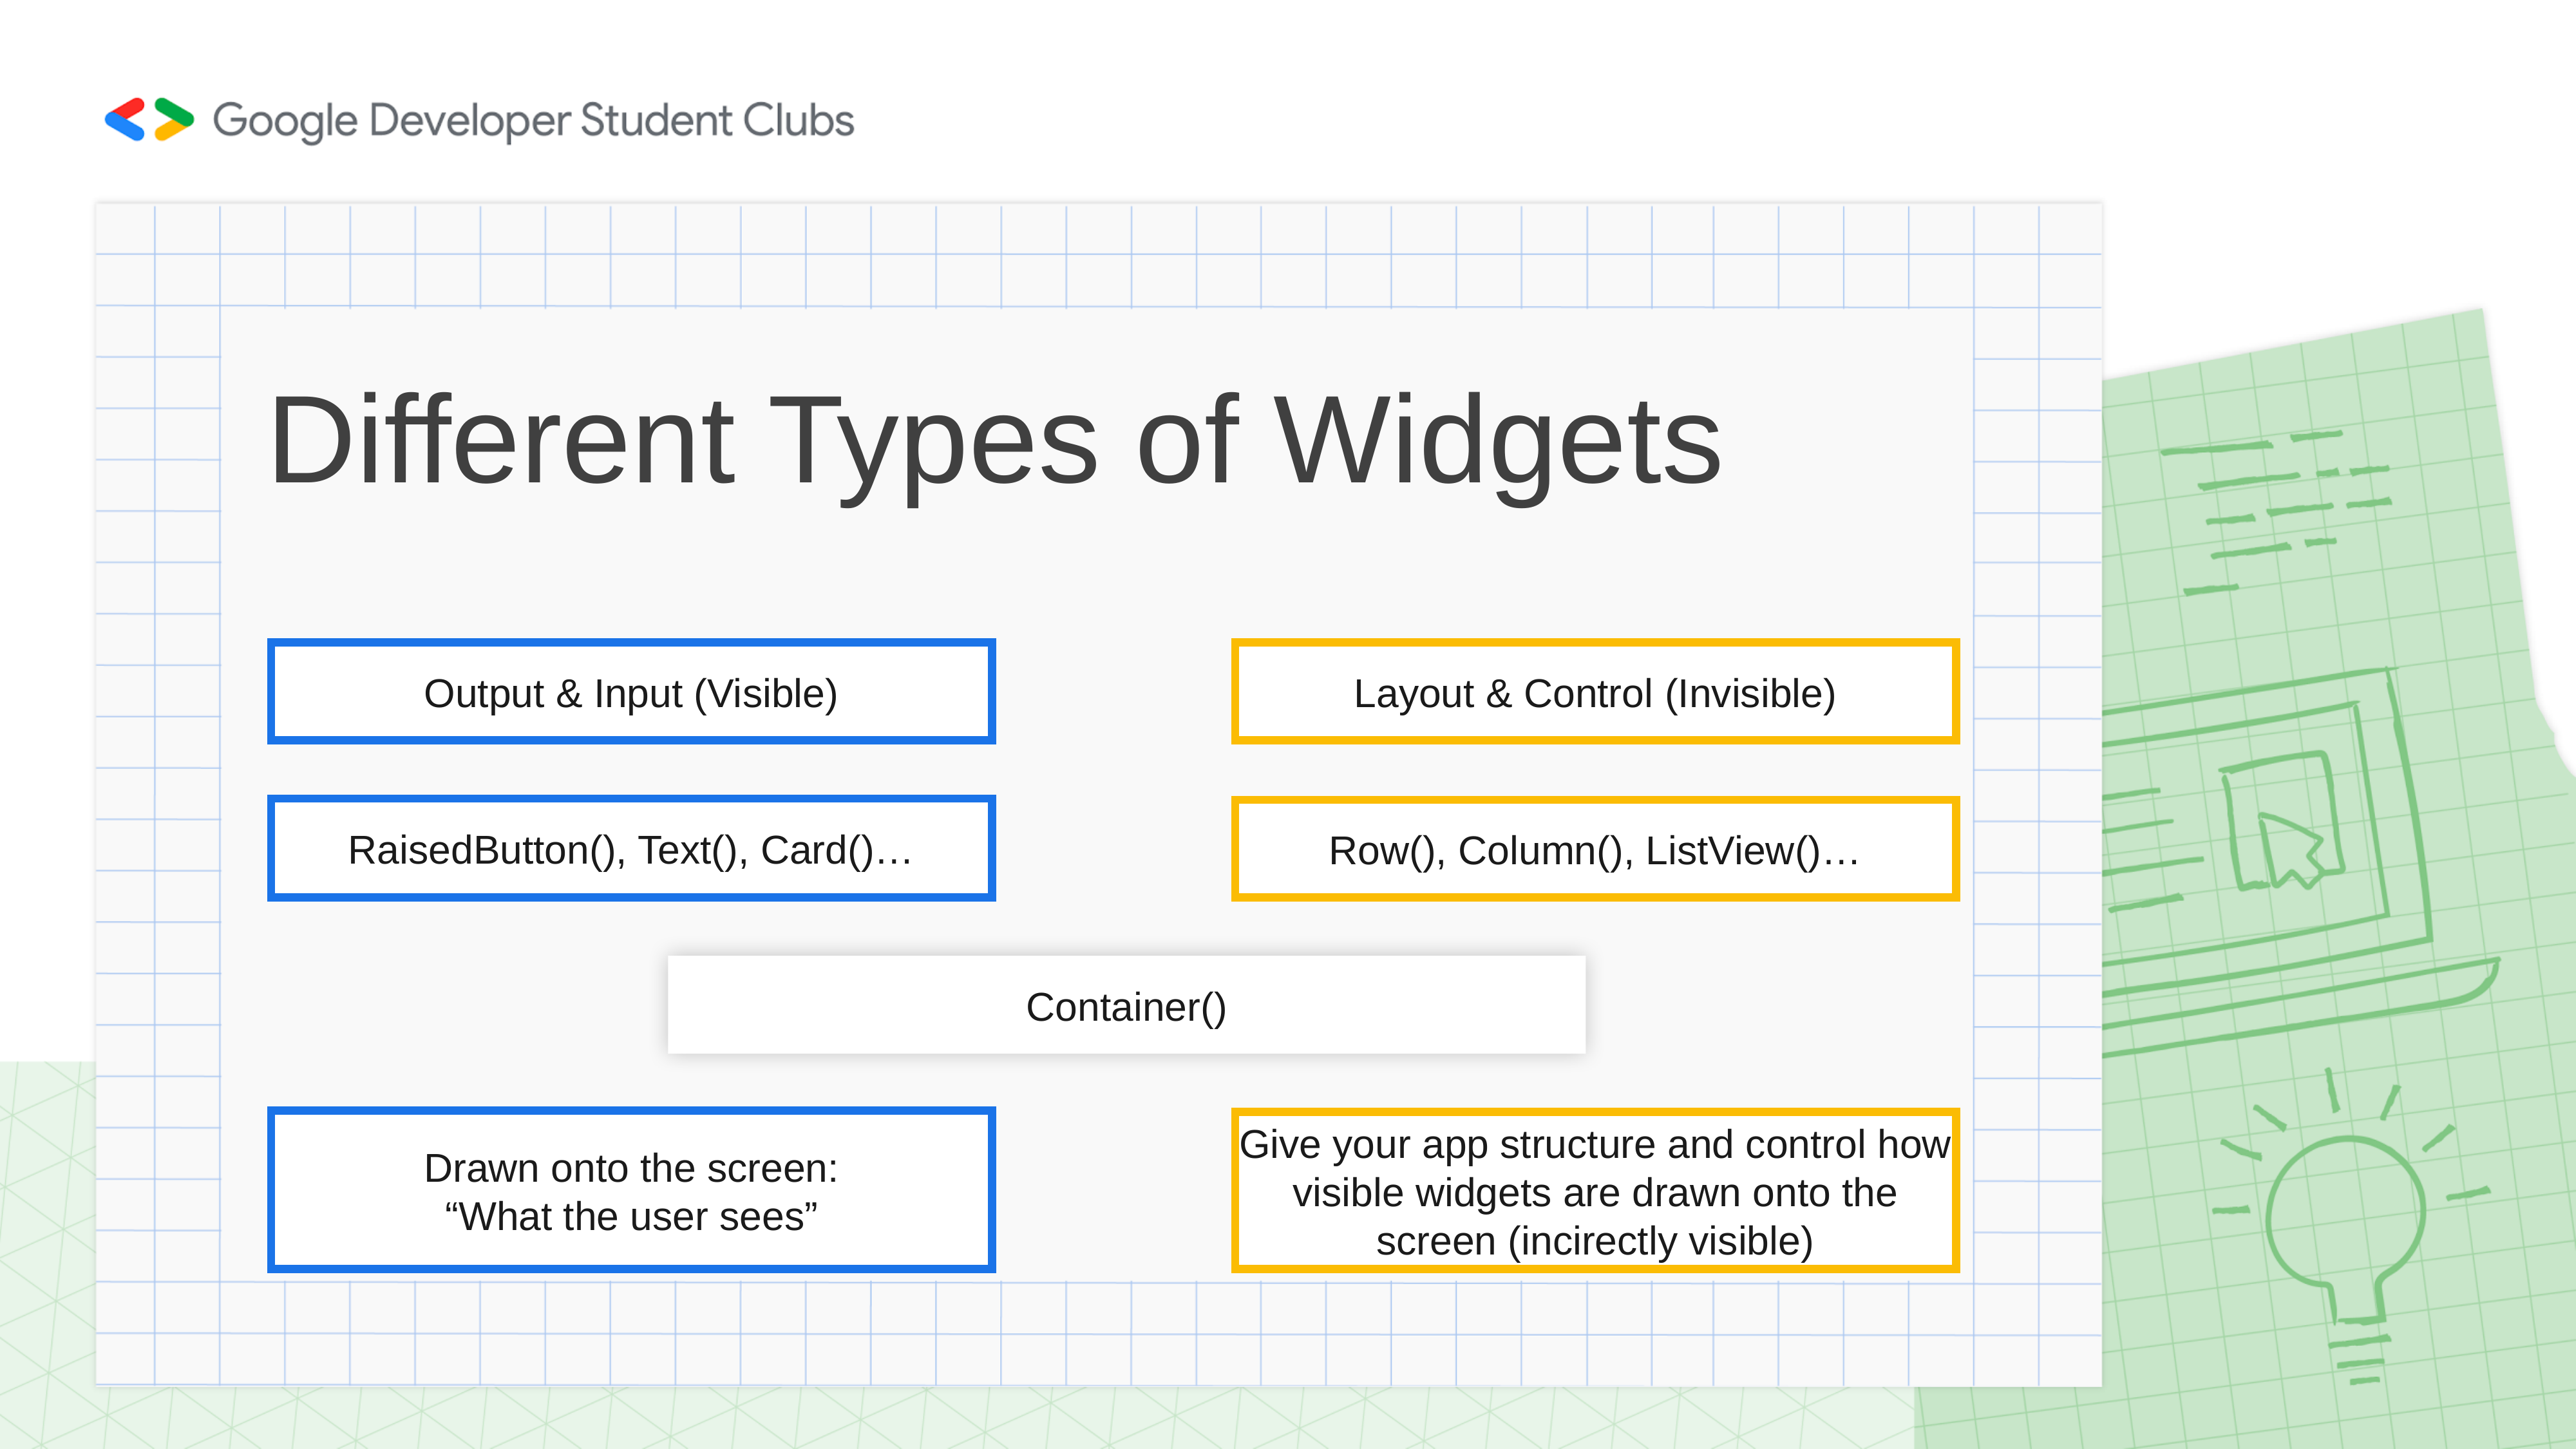

# Different Types of Widgets

Output & Input (Visible)
Layout & Control (Invisible)
RaisedButton(), Text(), Card()…
Row(), Column(), ListView()…
Container()
Drawn onto the screen:
“What the user sees”
Give your app structure and control how visible widgets are drawn onto the screen (incirectly visible)